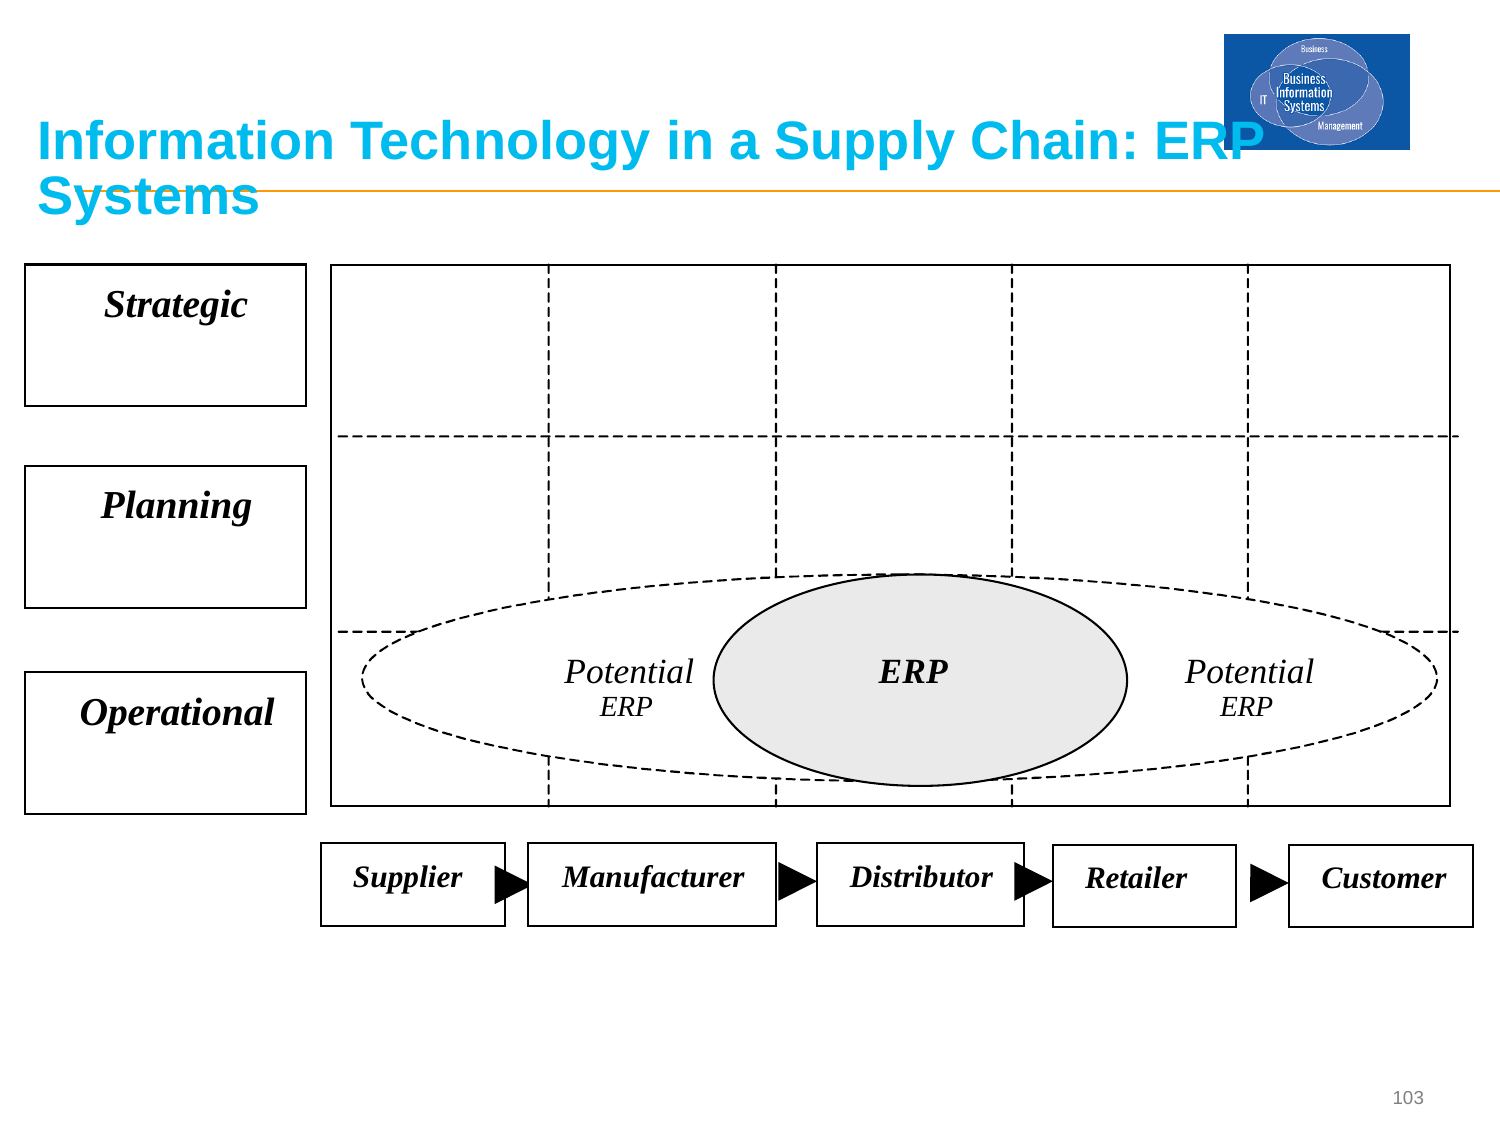

# Information Technology in a Supply Chain: ERP Systems

Strategic

Planning

Potential
Potential
ERP

Operational
ERP
ERP

Supplier
Manufacturer
Distributor
Retailer
Customer